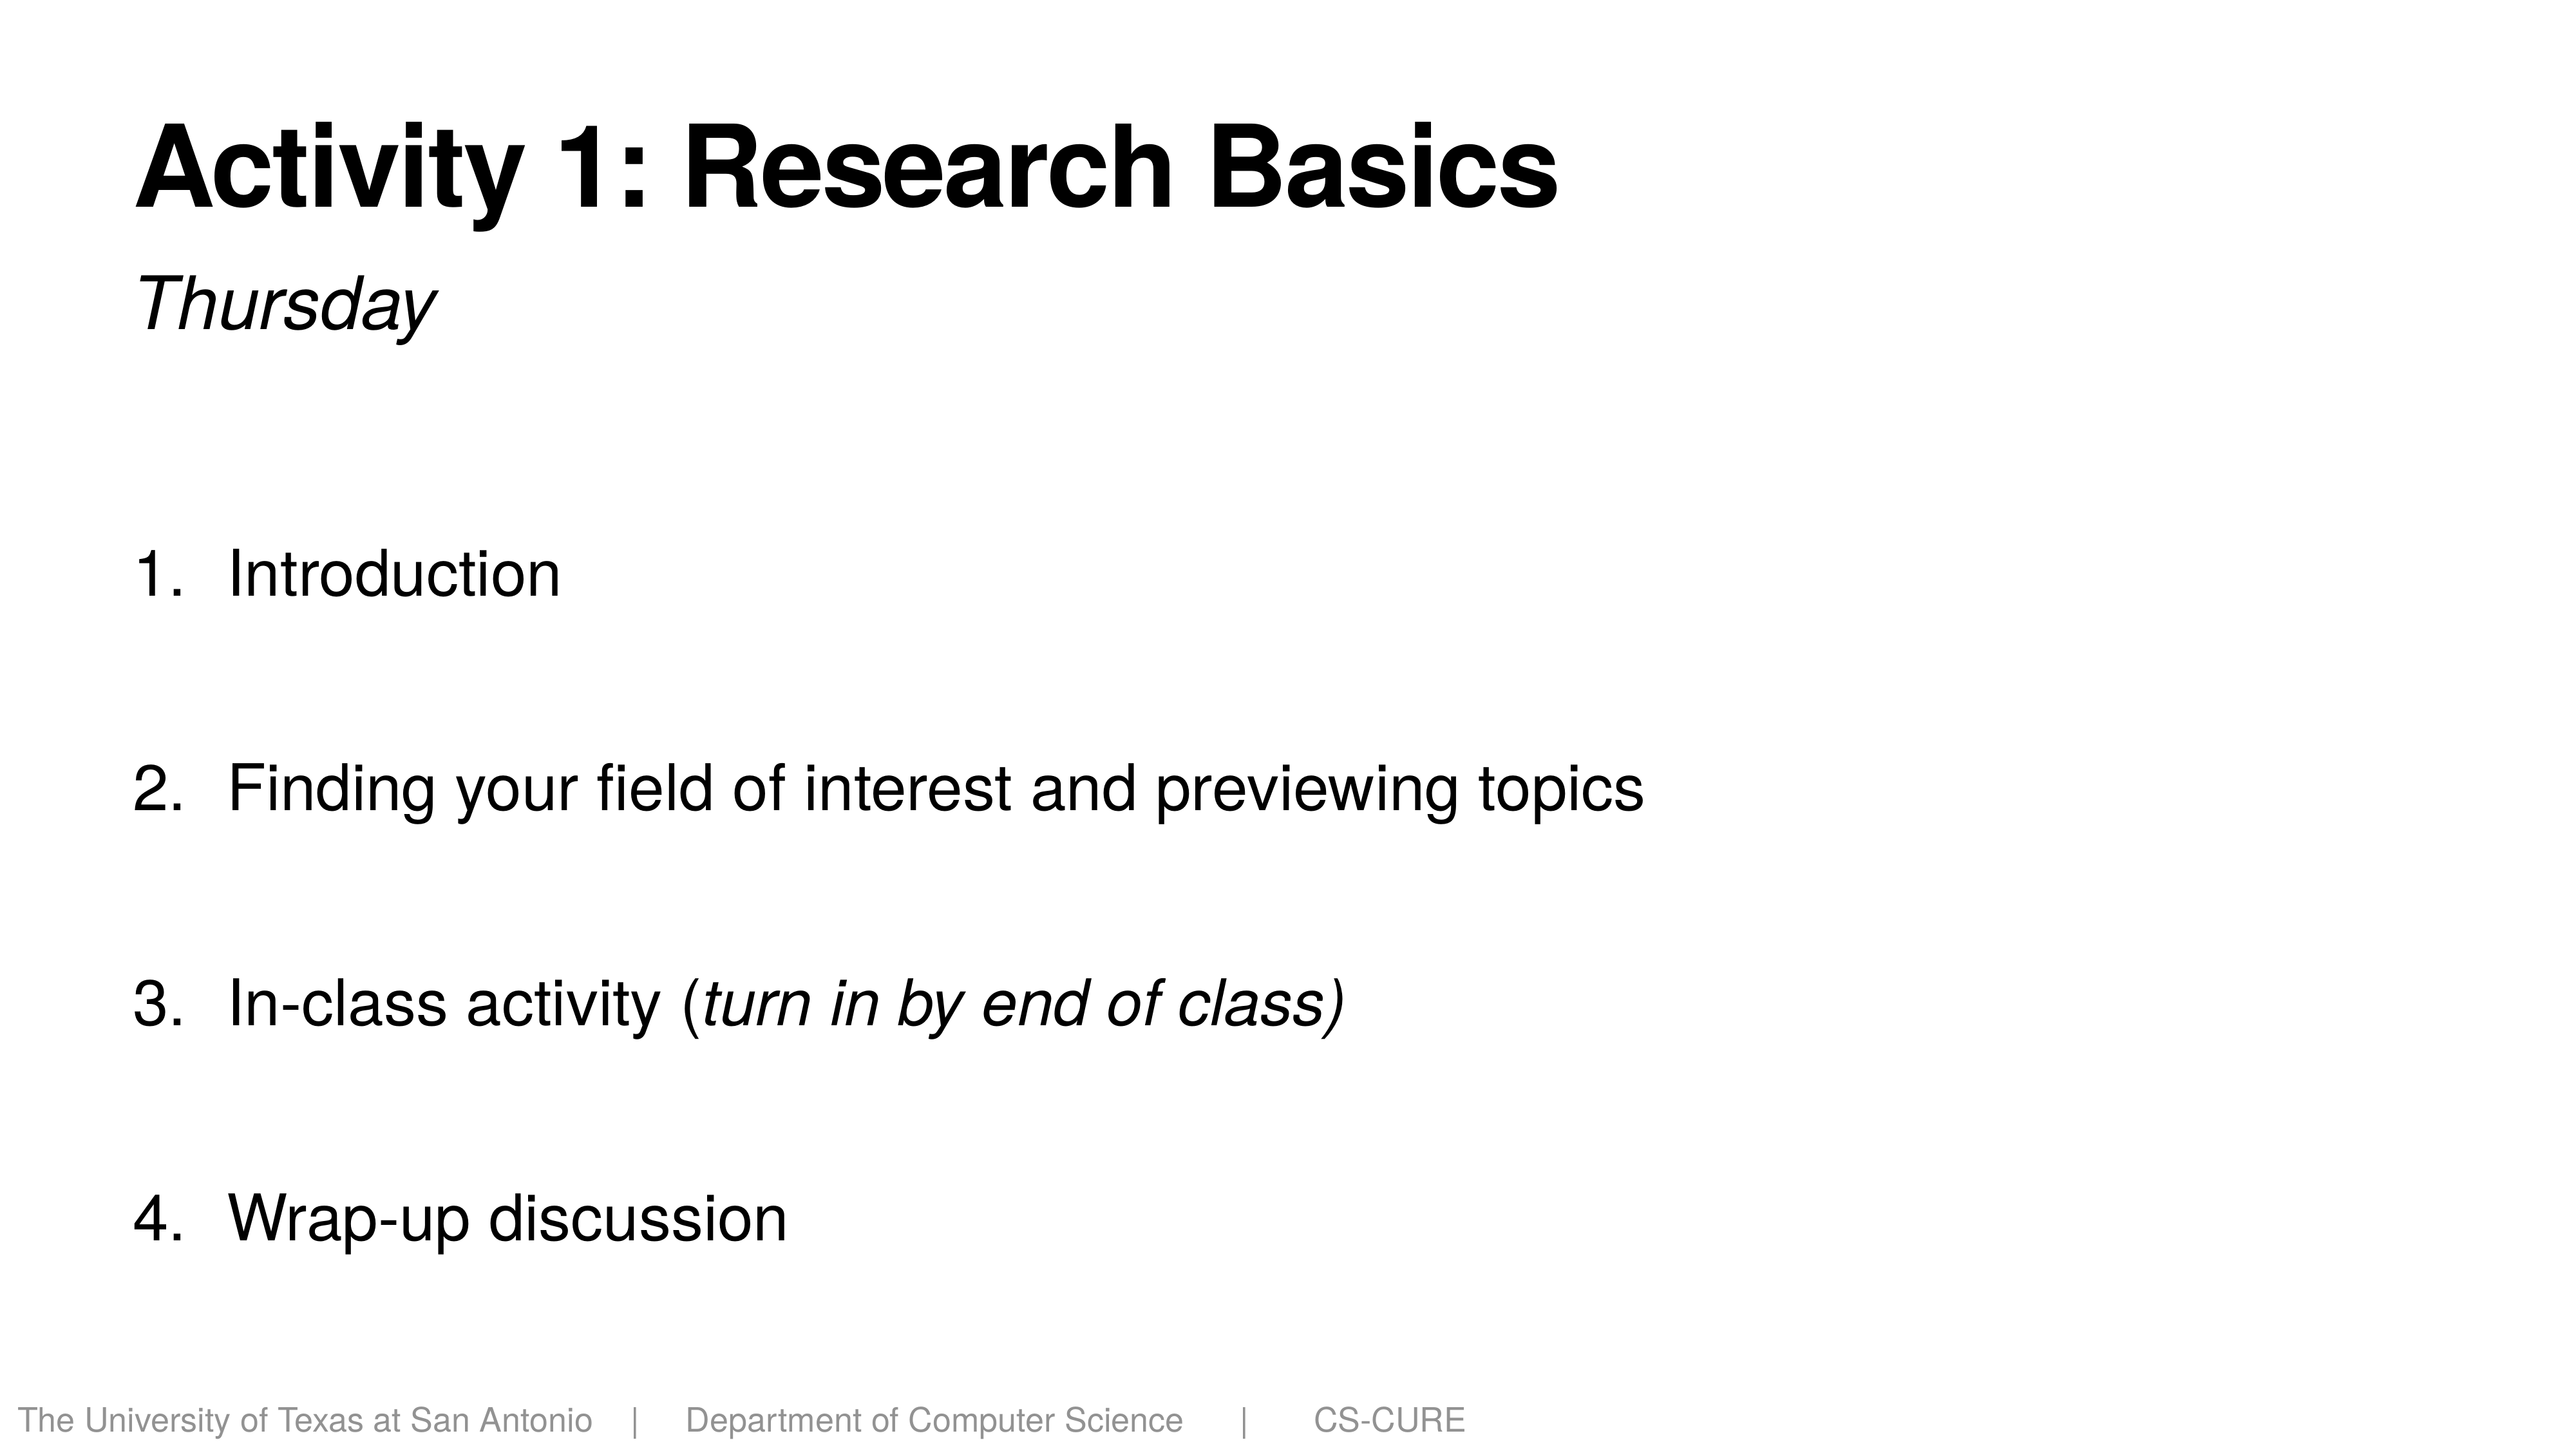

# Activity 1: Research Basics
Thursday
Introduction
Finding your field of interest and previewing topics
In-class activity (turn in by end of class)
Wrap-up discussion
32